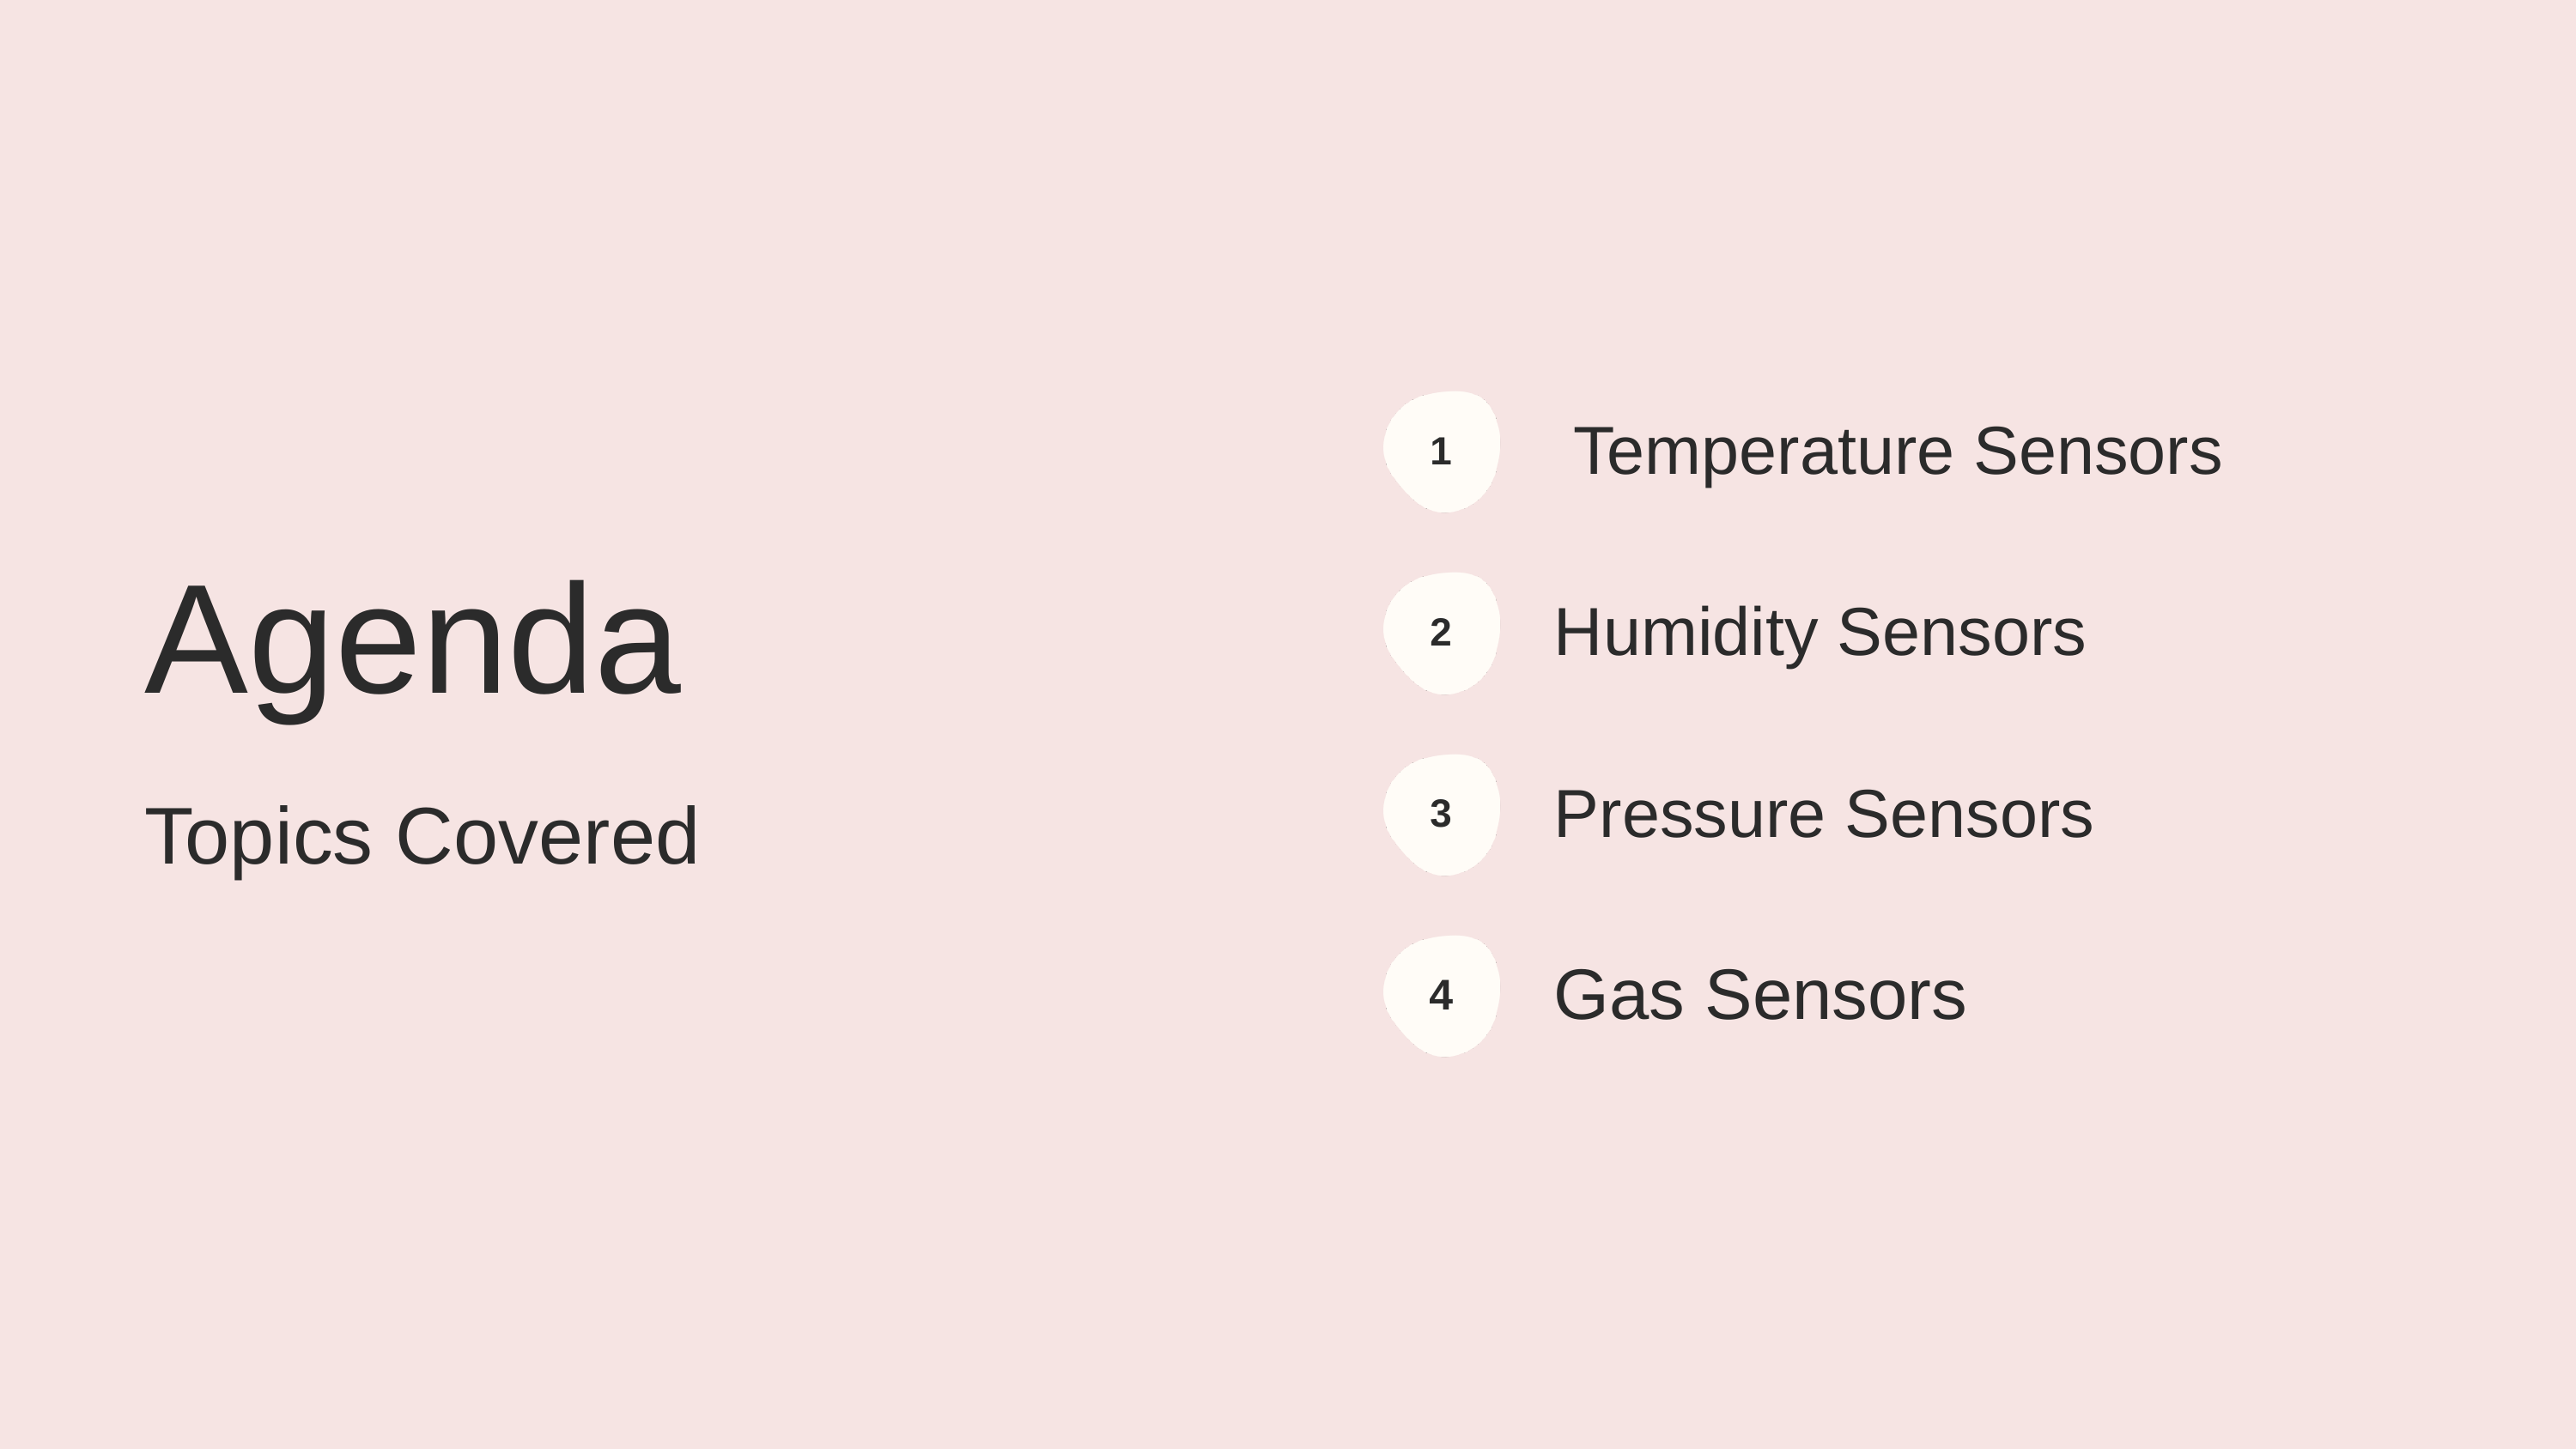

Temperature Sensors
1
Agenda
Topics Covered

Humidity Sensors
2

Pressure Sensors
3

Gas Sensors
4